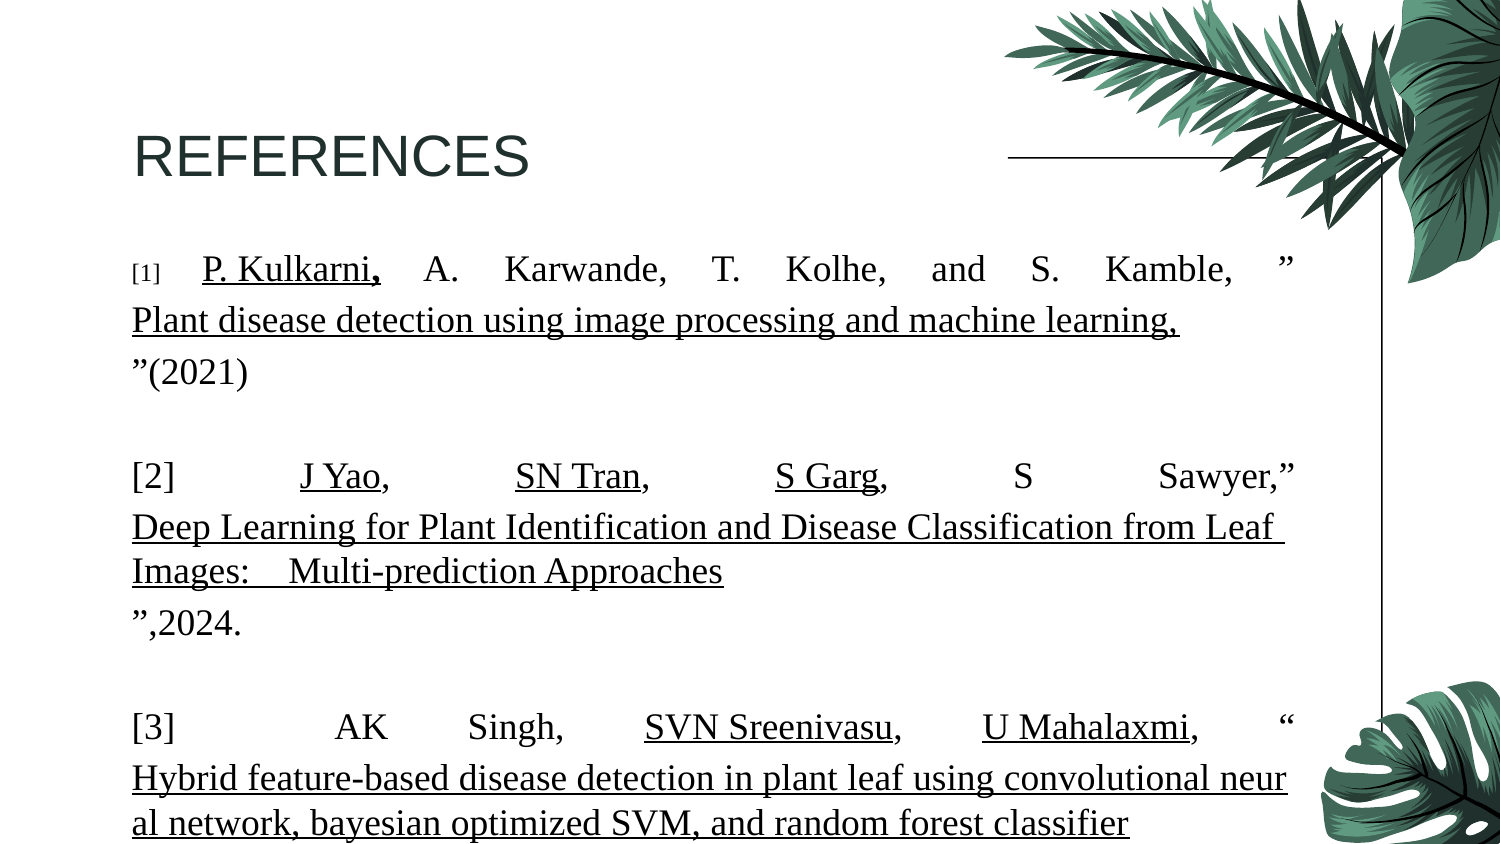

# REFERENCES
[1] P. Kulkarni, A. Karwande, T. Kolhe, and S. Kamble, ”Plant disease detection using image processing and machine learning,”(2021)

[2] J Yao, SN Tran, S Garg, S Sawyer,”Deep Learning for Plant Identification and Disease Classification from Leaf Images:    Multi-prediction Approaches”,2024.

[3]  AK Singh, SVN Sreenivasu, U Mahalaxmi, “Hybrid feature-based disease detection in plant leaf using convolutional neural network, bayesian optimized SVM, and random forest classifier”,2022.